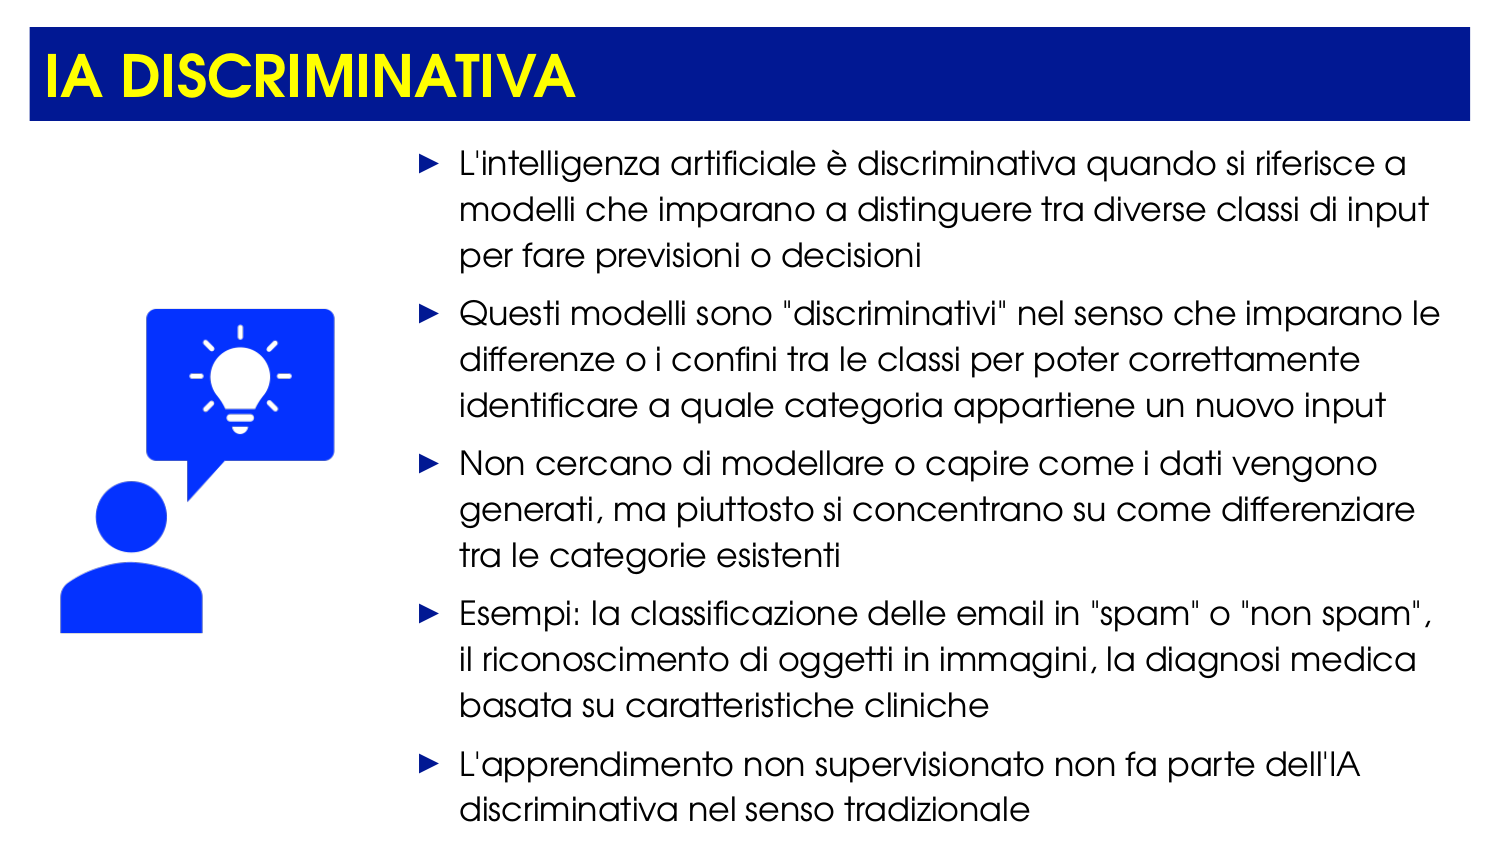

# IA discriminativa
L'intelligenza artificiale è discriminativa quando si riferisce a modelli che imparano a distinguere tra diverse classi di input per fare previsioni o decisioni
Questi modelli sono "discriminativi" nel senso che imparano le differenze o i confini tra le classi per poter correttamente identificare a quale categoria appartiene un nuovo input
Non cercano di modellare o capire come i dati vengono generati, ma piuttosto si concentrano su come differenziare tra le categorie esistenti
Esempi: la classificazione delle email in "spam" o "non spam", il riconoscimento di oggetti in immagini, la diagnosi medica basata su caratteristiche cliniche
L'apprendimento non supervisionato non fa parte dell'IA discriminativa nel senso tradizionale